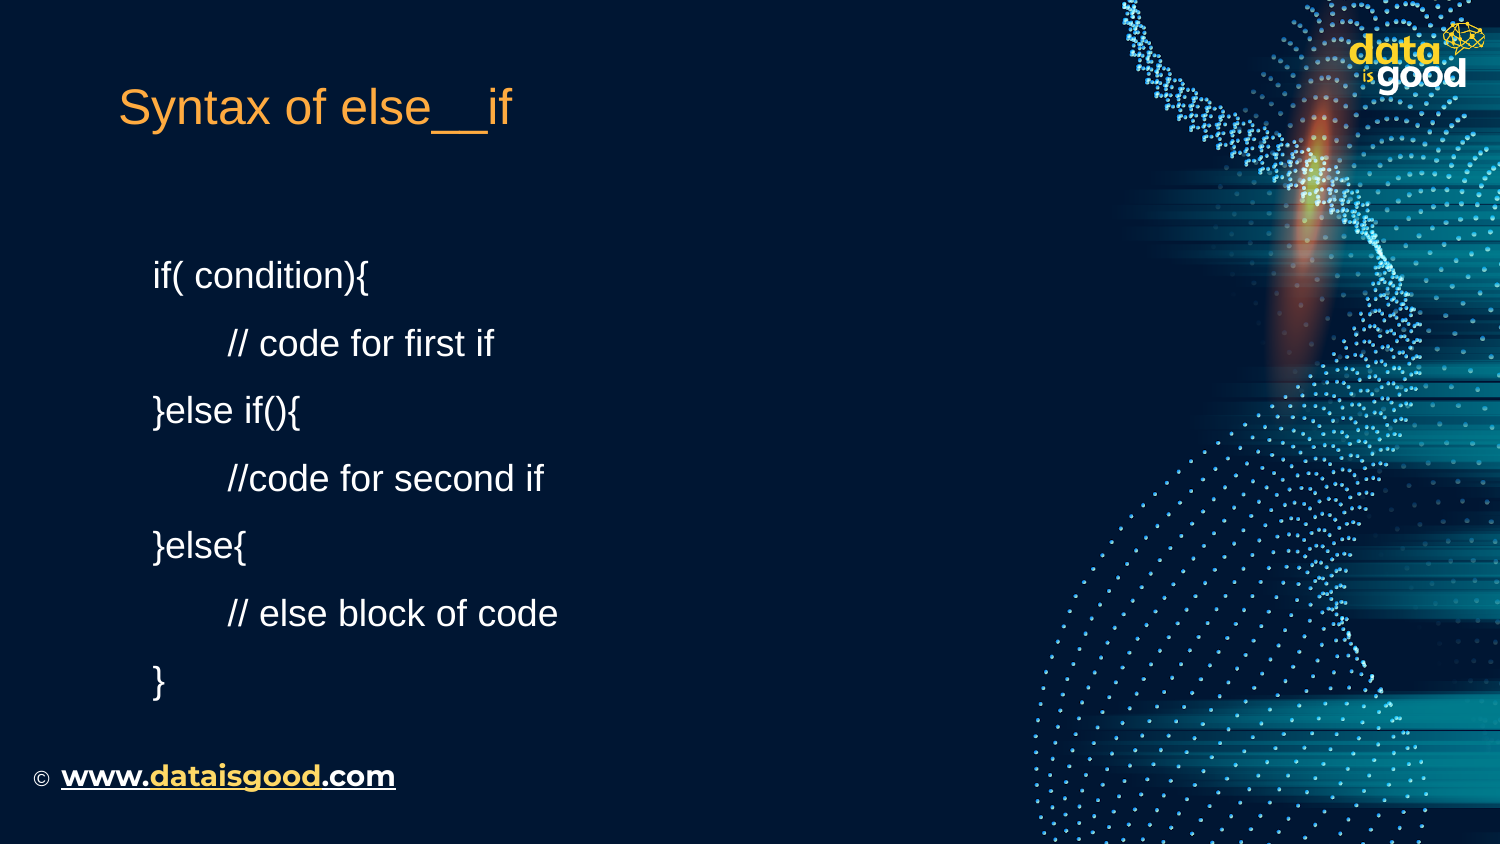

# Syntax of else__if
if( condition){
// code for first if
}else if(){
//code for second if
}else{
// else block of code
}